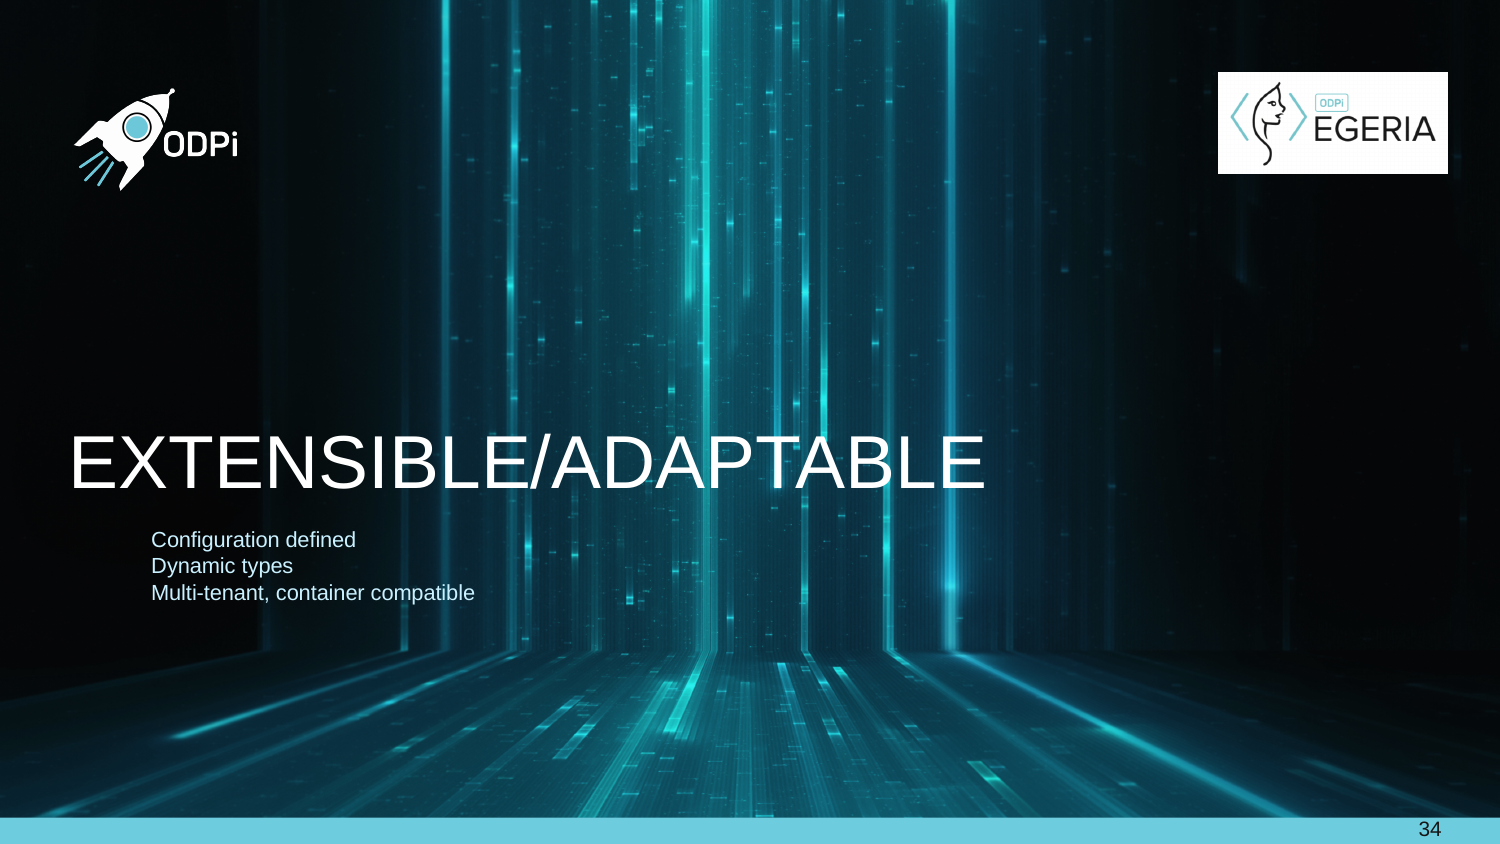

# Extensible/Adaptable
Configuration defined
Dynamic types
Multi-tenant, container compatible
34